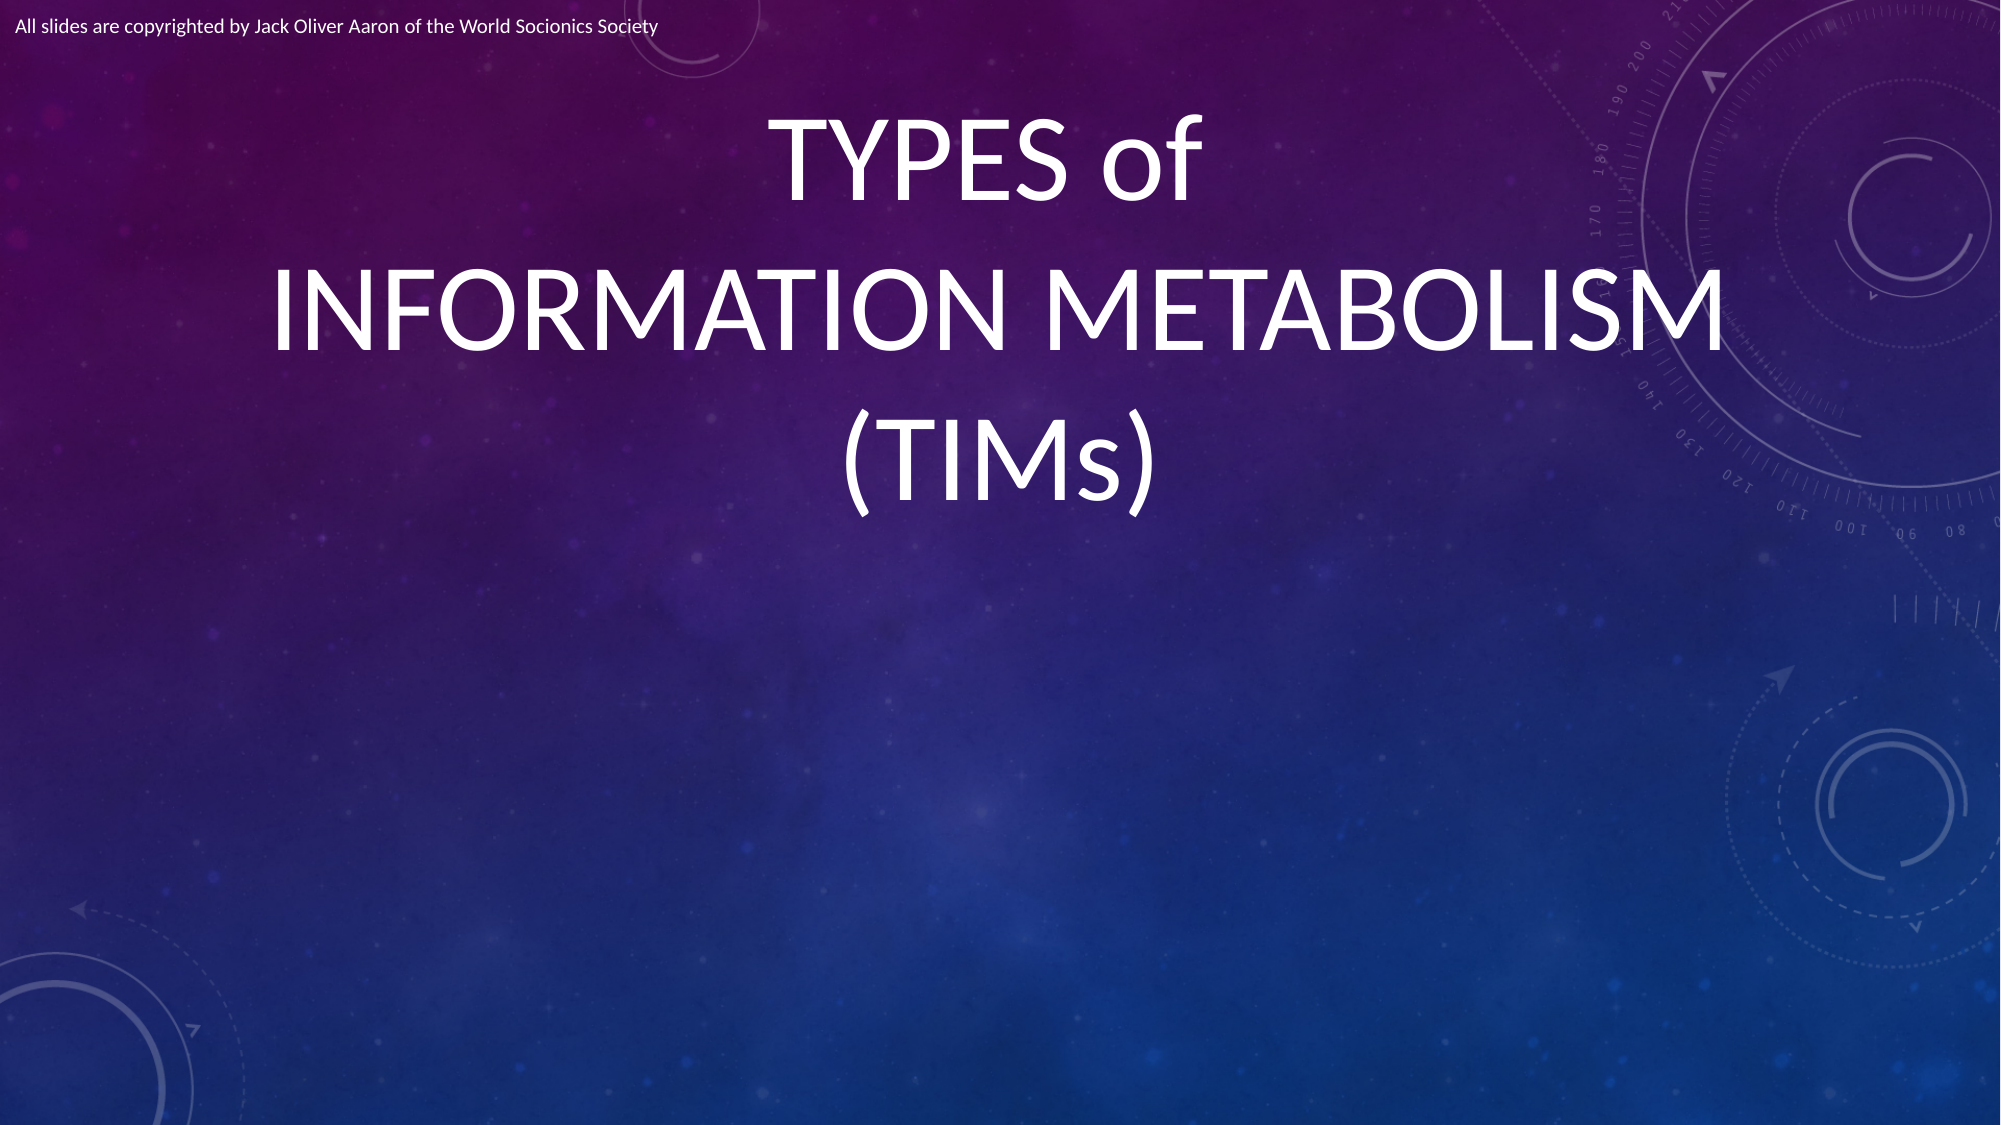

All slides are copyrighted by Jack Oliver Aaron of the World Socionics Society
# TYPES of
INFORMATION METABOLISM
(TIMs)